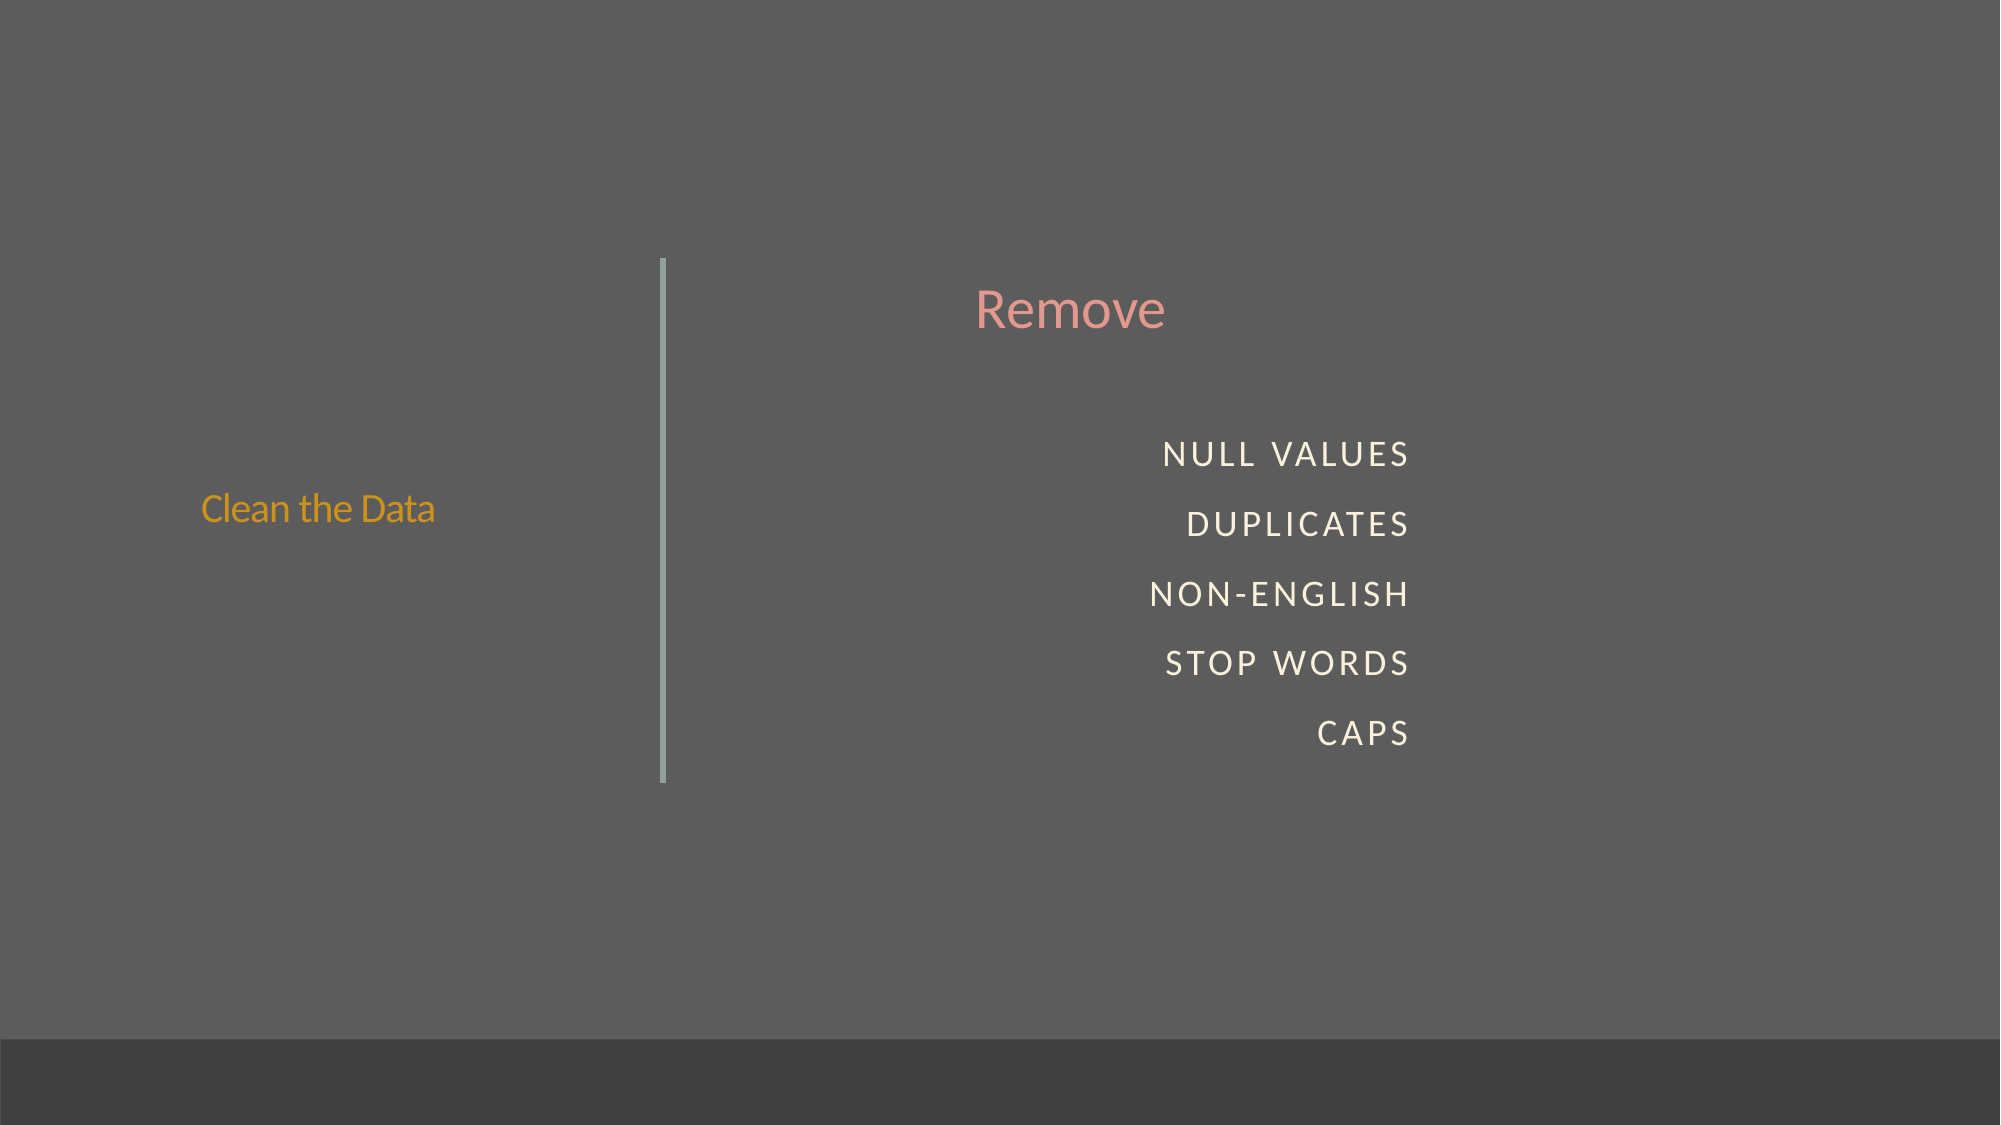

Remove
# Clean the Data
NULL values
Duplicates
Non-english
Stop words
Caps